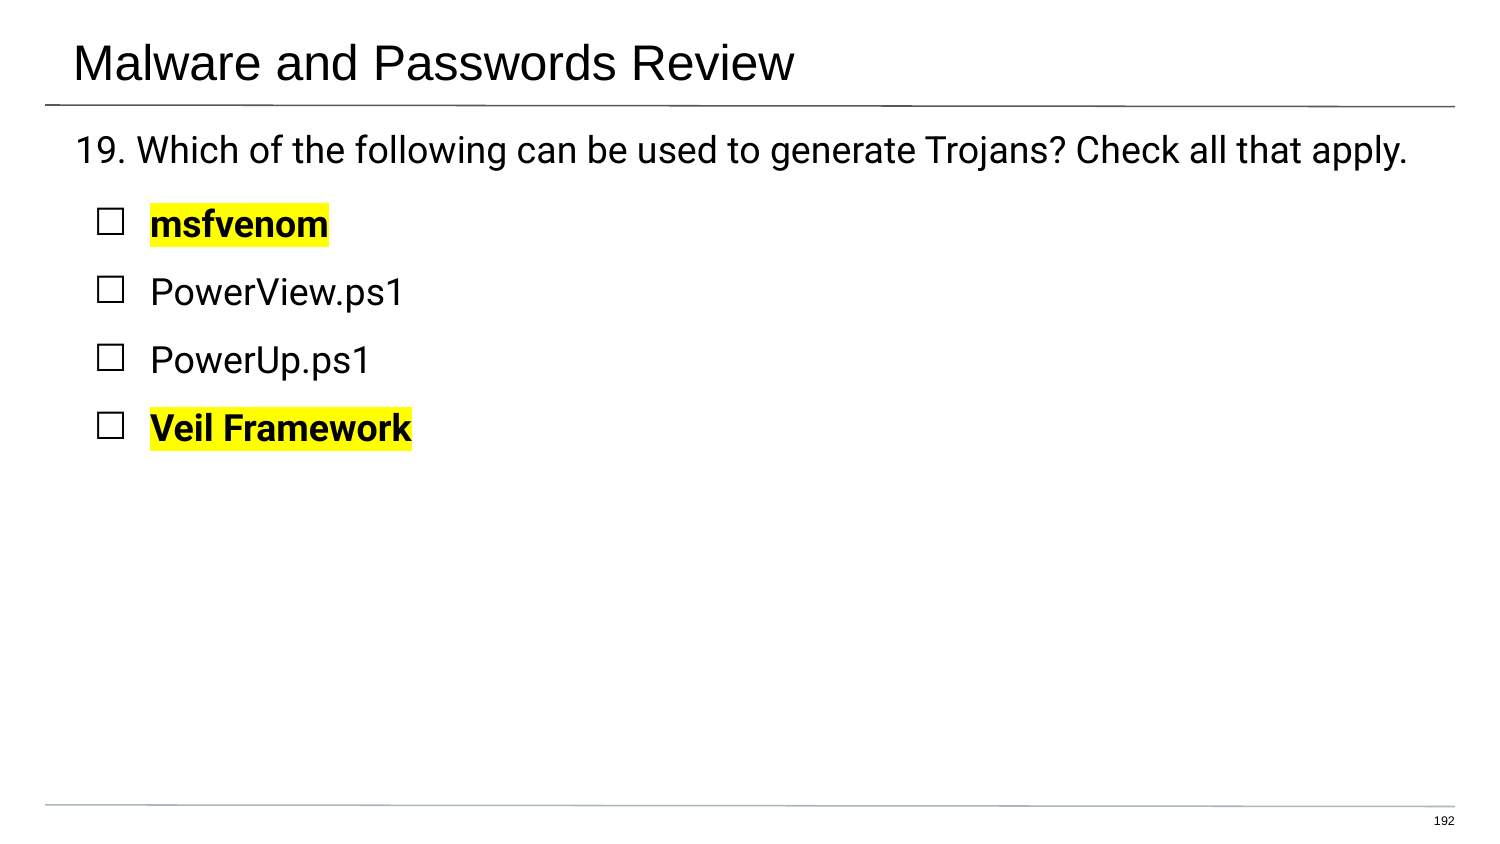

# Malware and Passwords Review
19. Which of the following can be used to generate Trojans? Check all that apply.

msfvenom
PowerView.ps1
PowerUp.ps1
Veil Framework

192